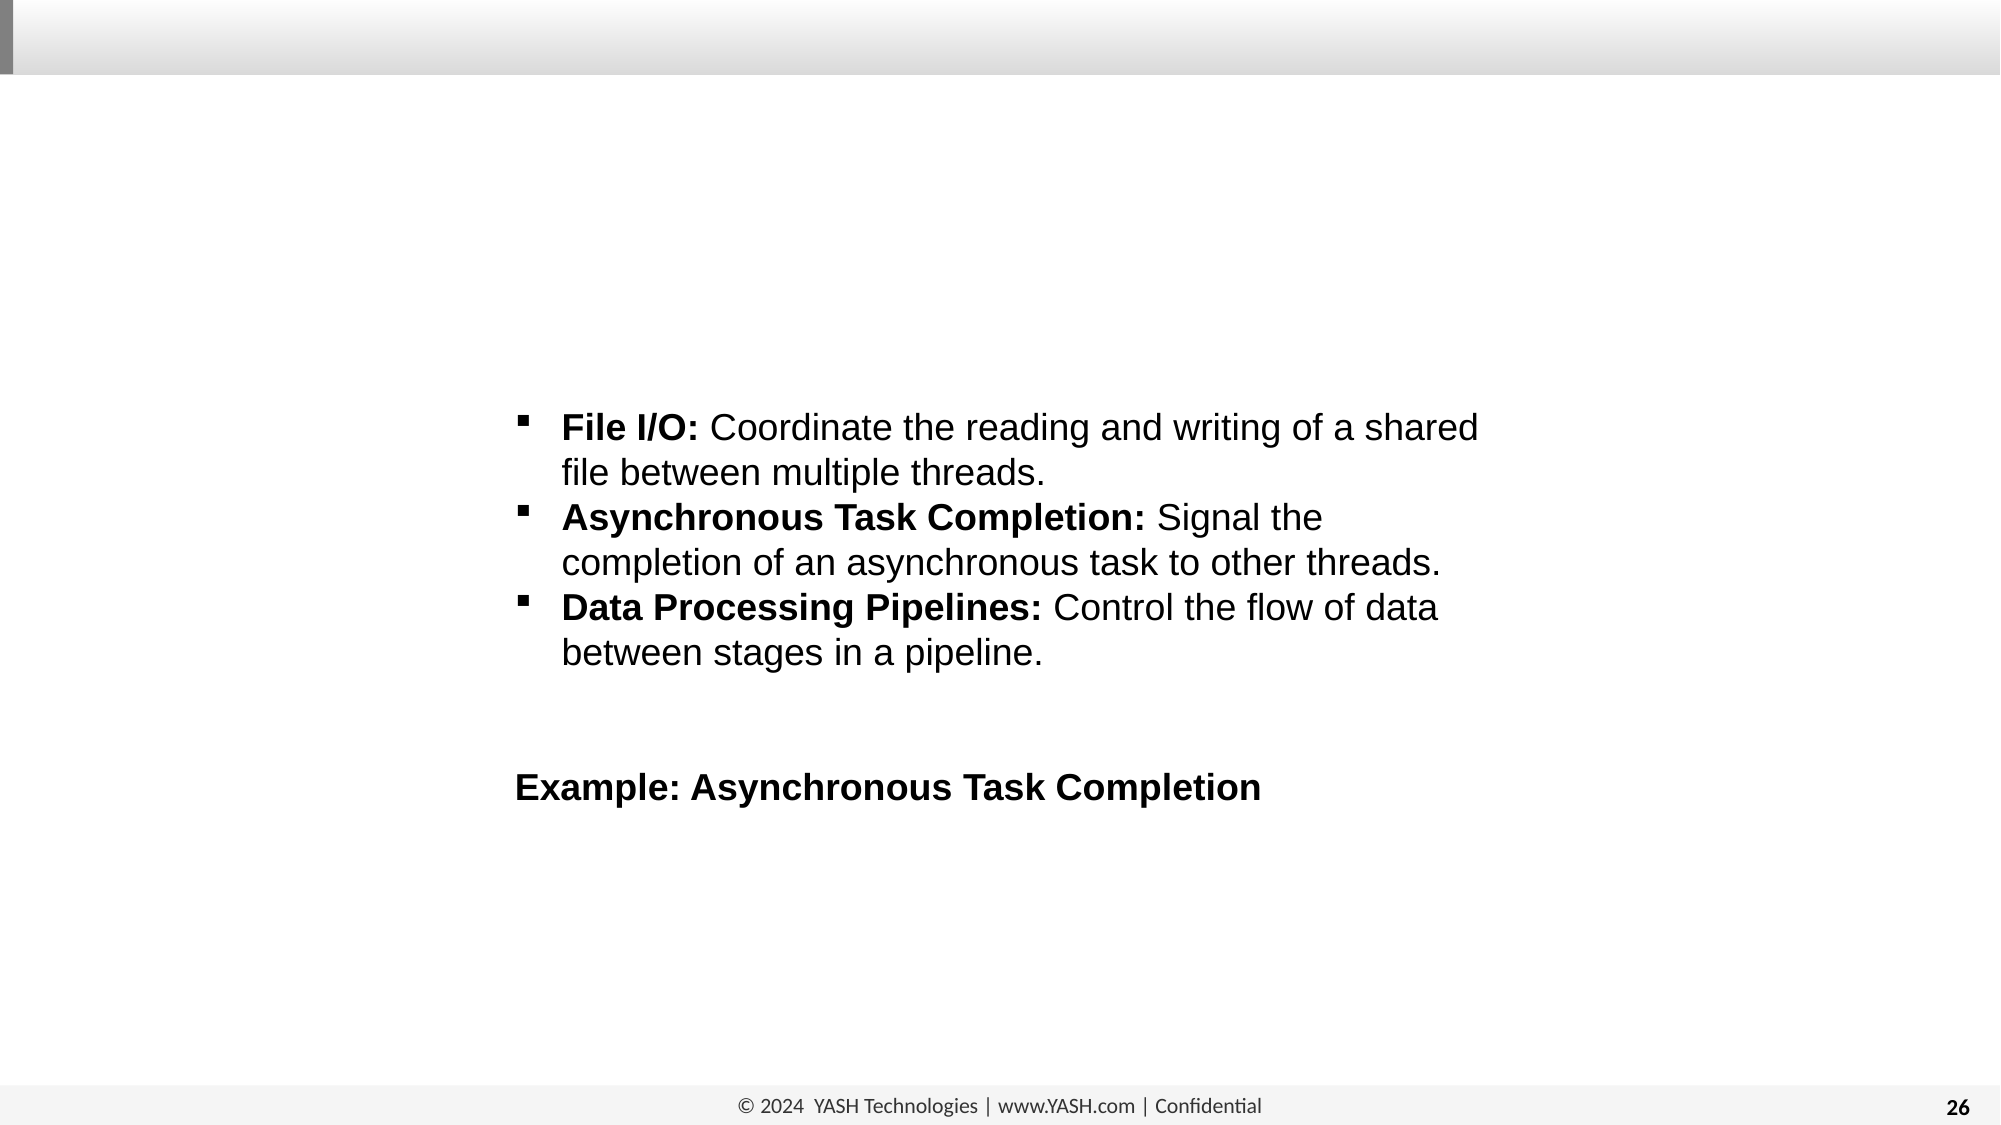

File I/O: Coordinate the reading and writing of a shared file between multiple threads.
Asynchronous Task Completion: Signal the completion of an asynchronous task to other threads.
Data Processing Pipelines: Control the flow of data between stages in a pipeline.

Example: Asynchronous Task Completion